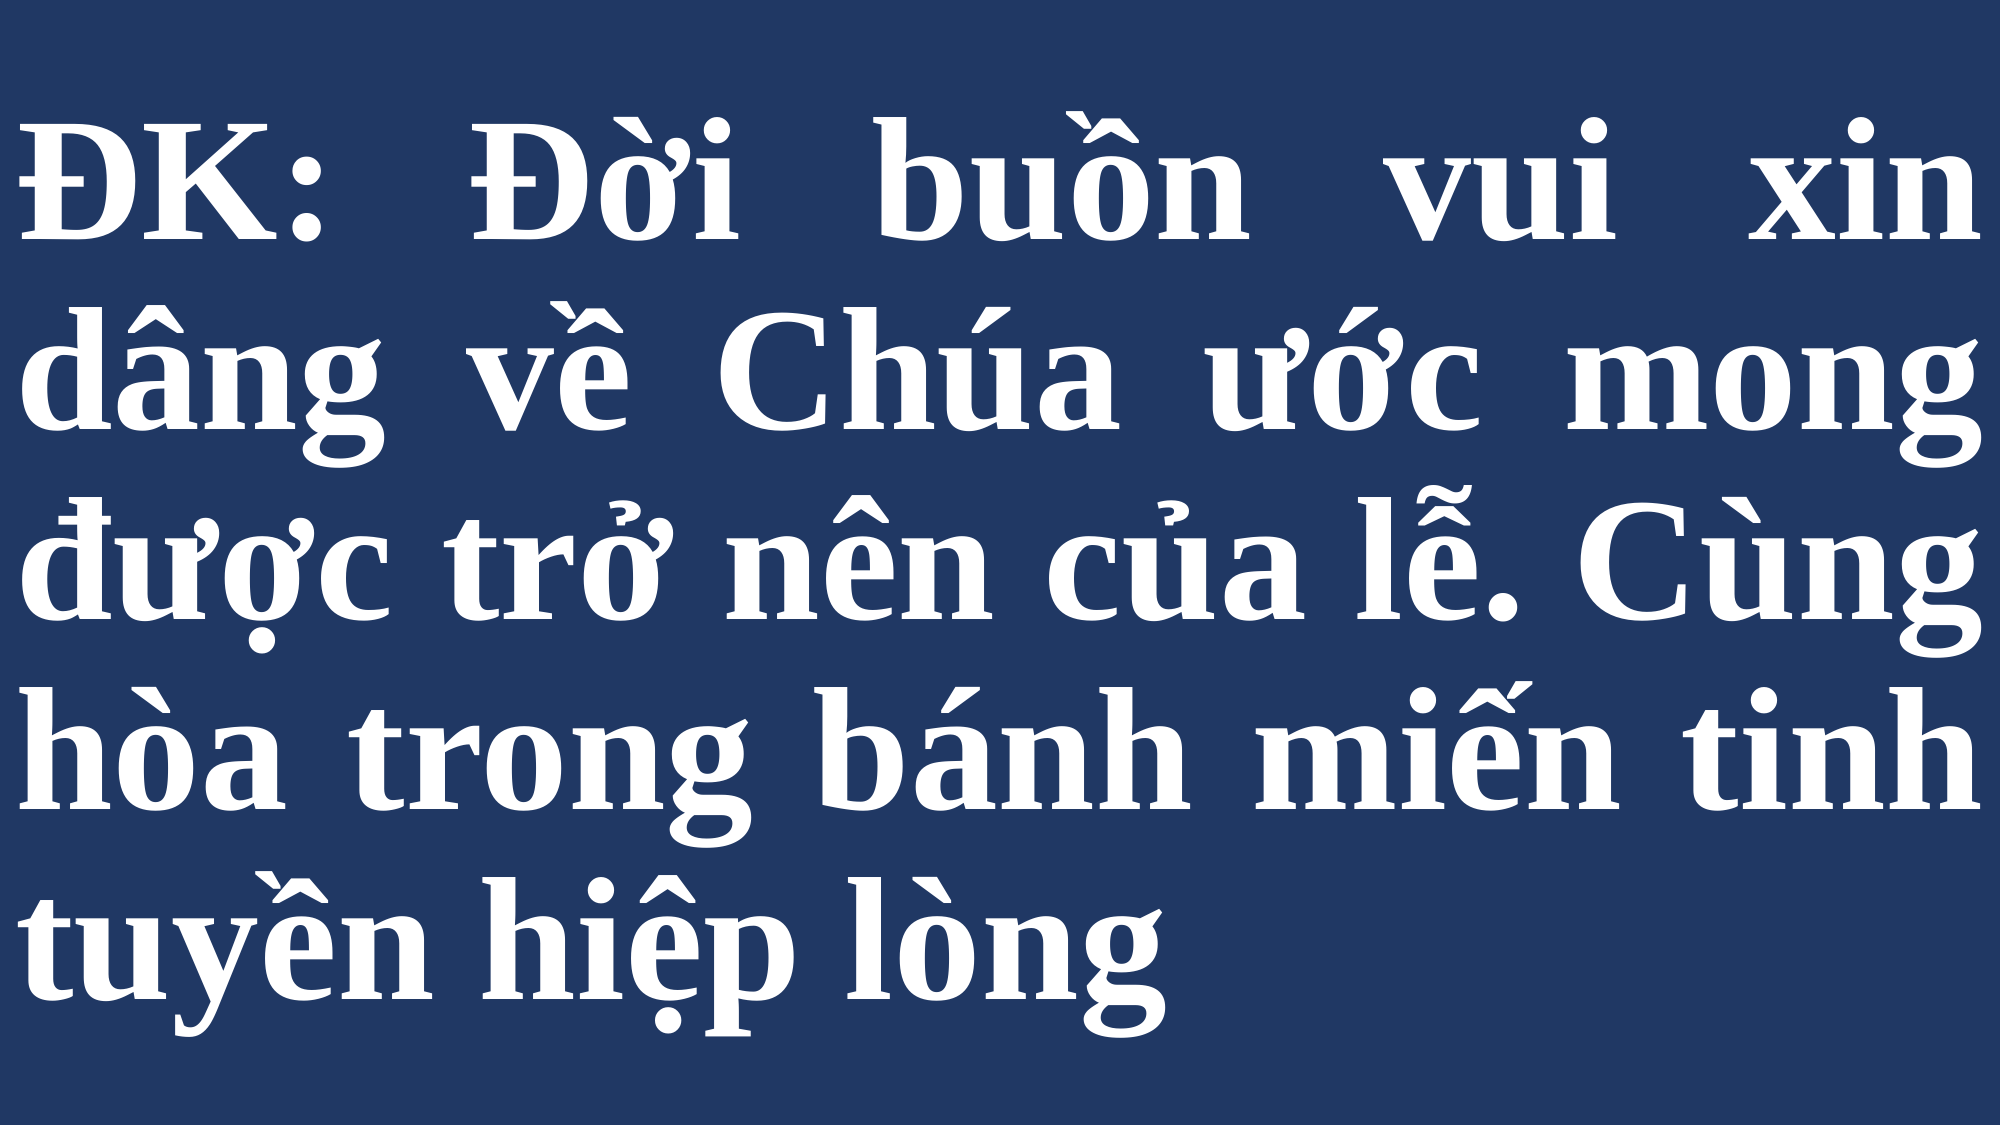

# ĐK: Đời buồn vui xin dâng về Chúa ước mong được trở nên của lễ. Cùng hòa trong bánh miến tinh tuyền hiệp lòng